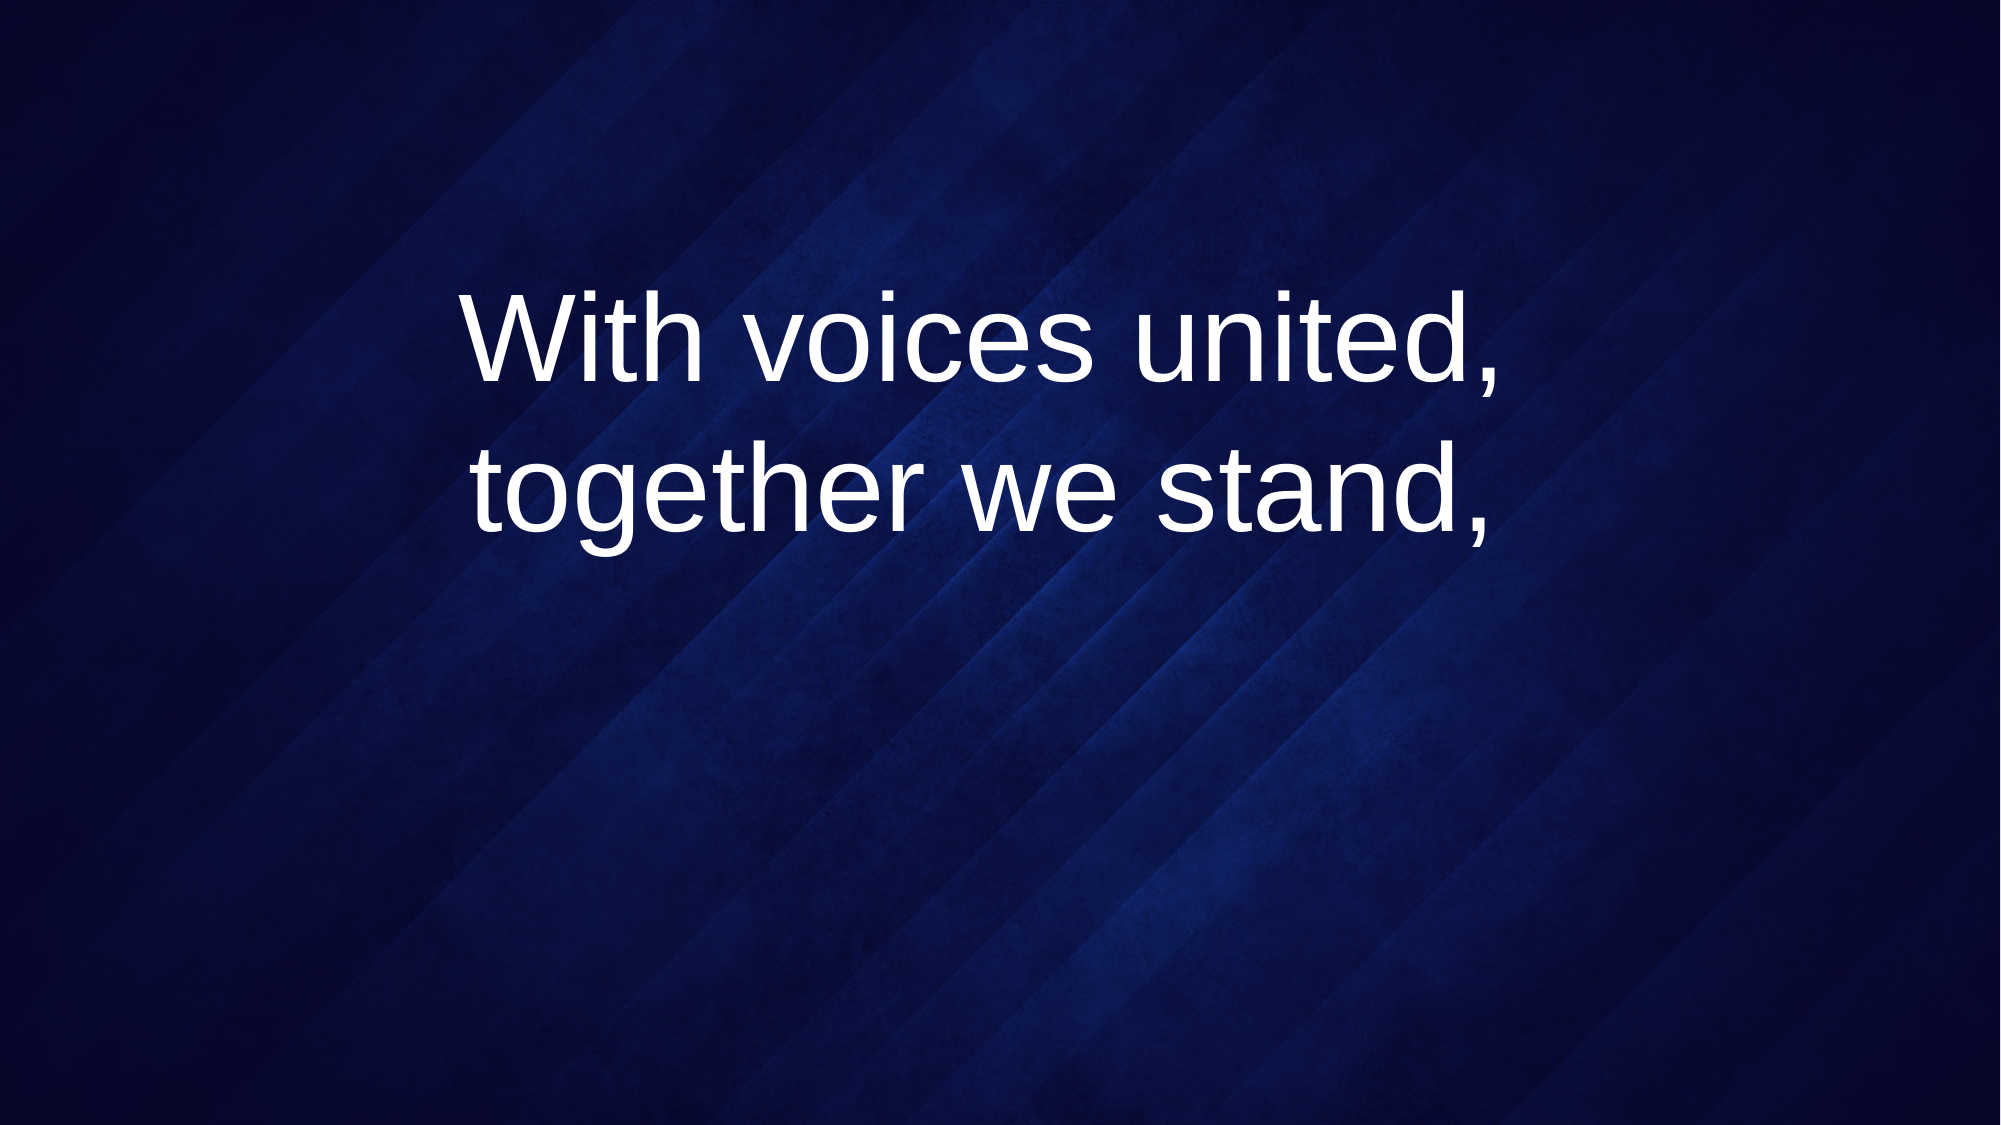

# With voices united, together we stand,